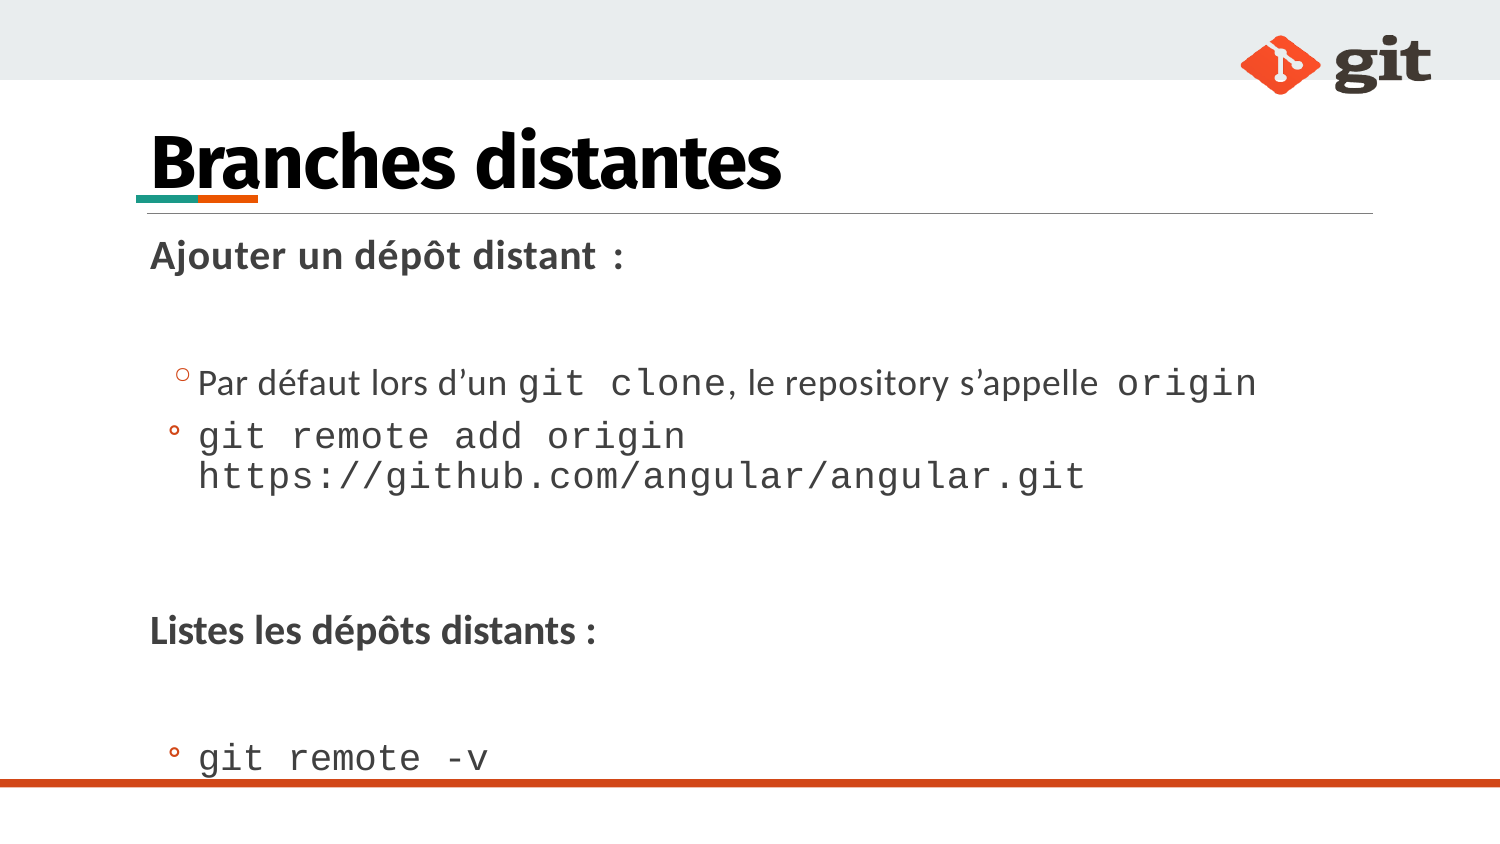

# Branches distantes

Ajouter un dépôt distant :

Par défaut lors d’un git clone, le repository s’appelle origin
git remote add origin  https://github.com/angular/angular.git

Listes les dépôts distants :

git remote -v

210